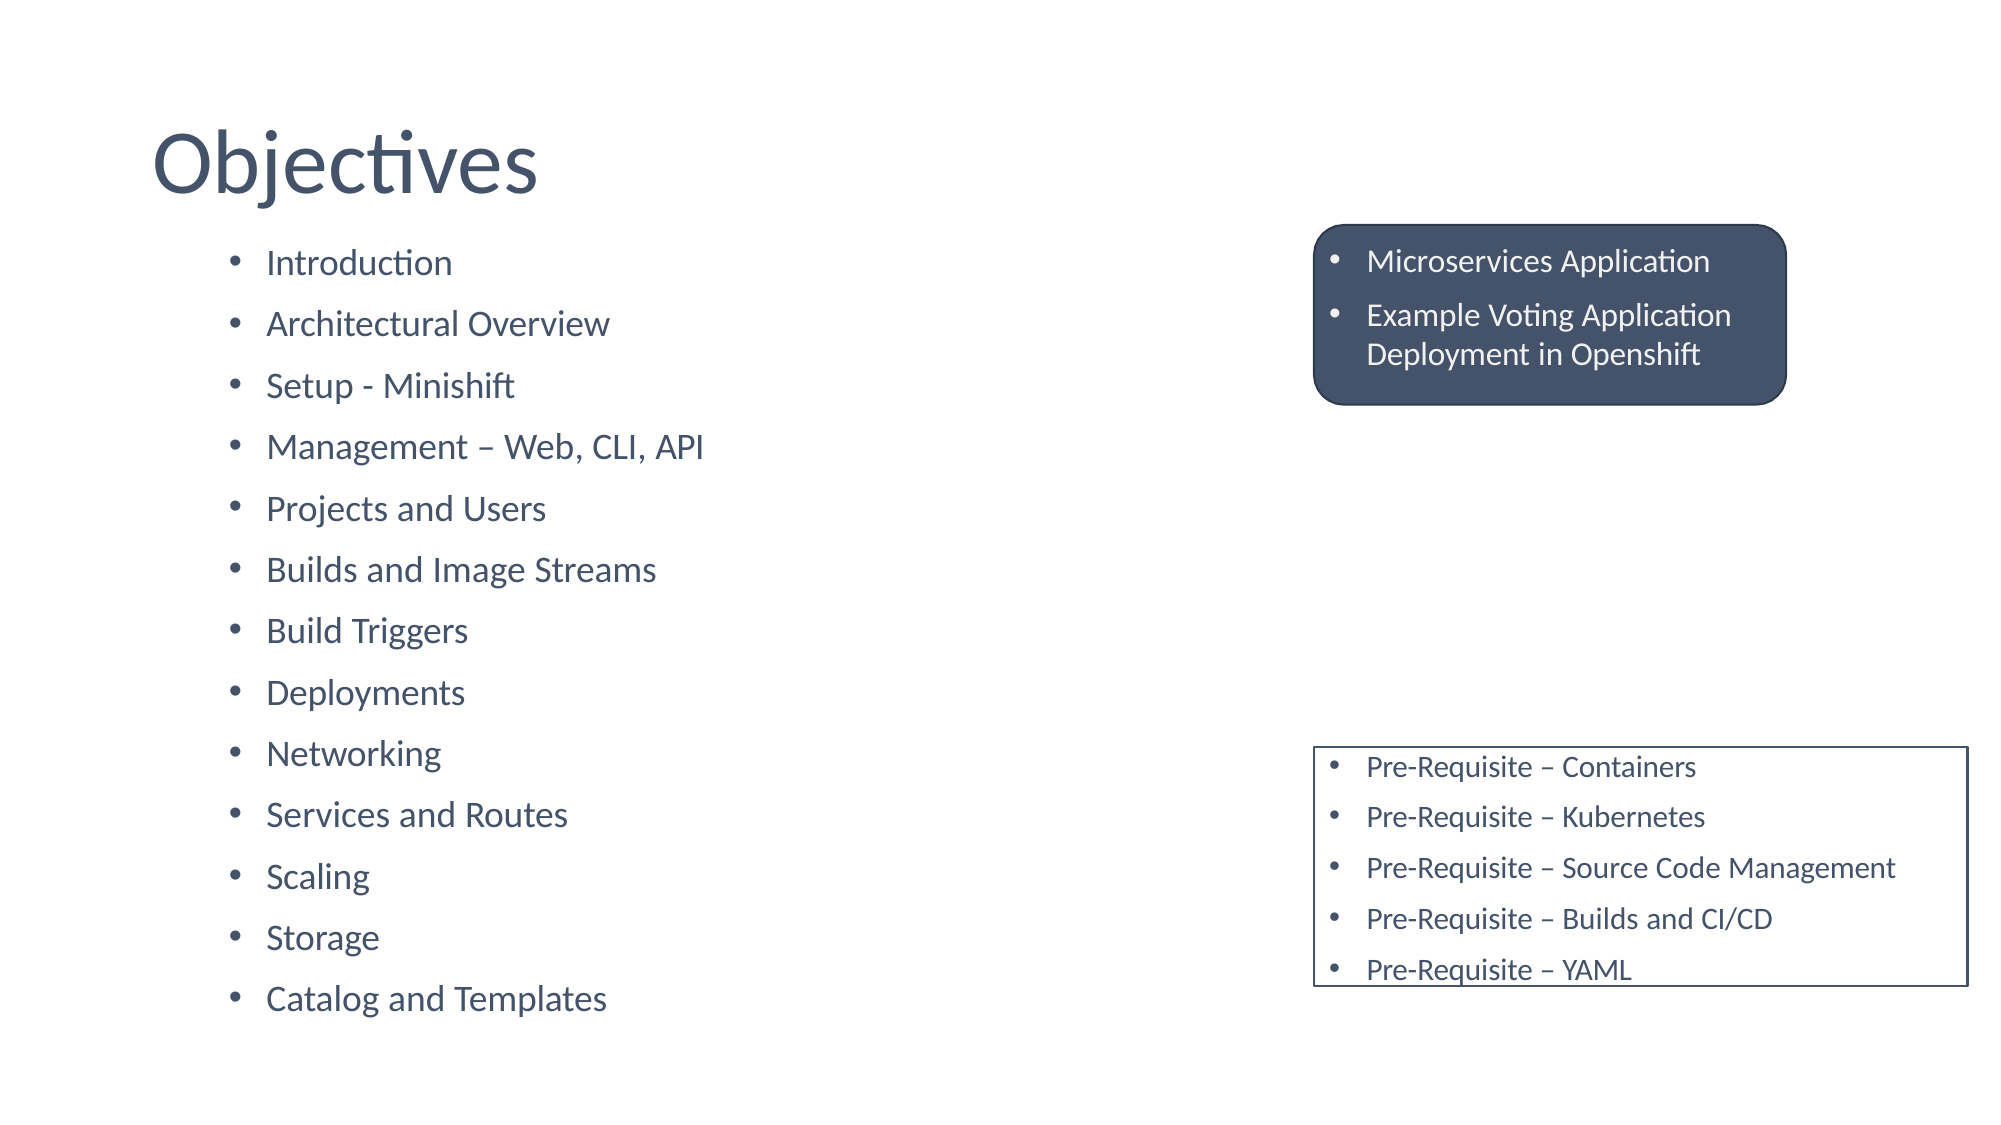

# Objectives
Introduction
Architectural Overview
Setup - Minishift
Management – Web, CLI, API
Projects and Users
Builds and Image Streams
Build Triggers
Deployments
Networking
Services and Routes
Scaling
Storage
Catalog and Templates
Microservices Application
Example Voting Application
Deployment in Openshift

Pre-Requisite – Containers
Pre-Requisite – Kubernetes
Pre-Requisite – Source Code Management
Pre-Requisite – Builds and CI/CD
Pre-Requisite – YAML